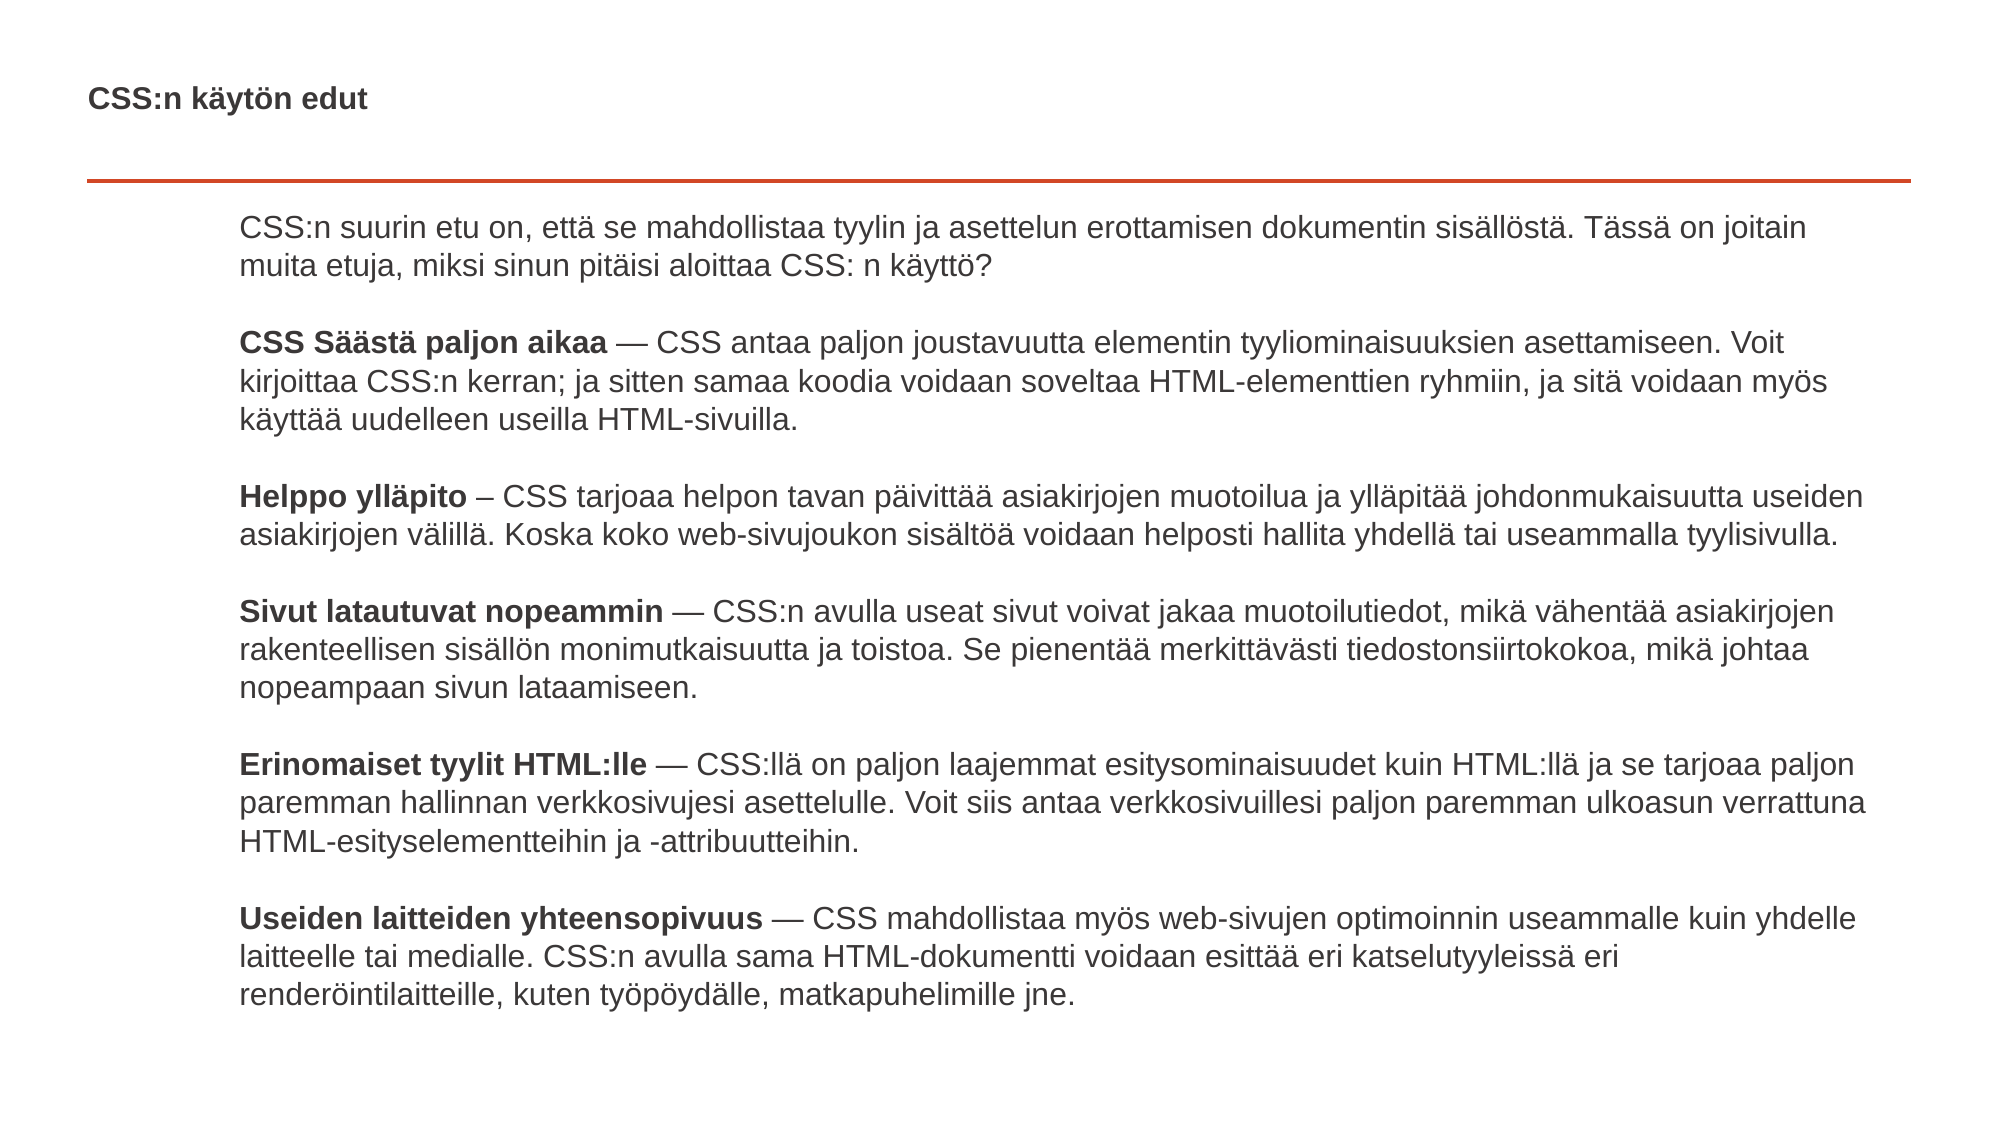

# CSS:n käytön edut
CSS:n suurin etu on, että se mahdollistaa tyylin ja asettelun erottamisen dokumentin sisällöstä. Tässä on joitain muita etuja, miksi sinun pitäisi aloittaa CSS: n käyttö?
CSS Säästä paljon aikaa — CSS antaa paljon joustavuutta elementin tyyliominaisuuksien asettamiseen. Voit kirjoittaa CSS:n kerran; ja sitten samaa koodia voidaan soveltaa HTML-elementtien ryhmiin, ja sitä voidaan myös käyttää uudelleen useilla HTML-sivuilla.
Helppo ylläpito – CSS tarjoaa helpon tavan päivittää asiakirjojen muotoilua ja ylläpitää johdonmukaisuutta useiden asiakirjojen välillä. Koska koko web-sivujoukon sisältöä voidaan helposti hallita yhdellä tai useammalla tyylisivulla.
Sivut latautuvat nopeammin — CSS:n avulla useat sivut voivat jakaa muotoilutiedot, mikä vähentää asiakirjojen rakenteellisen sisällön monimutkaisuutta ja toistoa. Se pienentää merkittävästi tiedostonsiirtokokoa, mikä johtaa nopeampaan sivun lataamiseen.
Erinomaiset tyylit HTML:lle — CSS:llä on paljon laajemmat esitysominaisuudet kuin HTML:llä ja se tarjoaa paljon paremman hallinnan verkkosivujesi asettelulle. Voit siis antaa verkkosivuillesi paljon paremman ulkoasun verrattuna HTML-esityselementteihin ja -attribuutteihin.
Useiden laitteiden yhteensopivuus — CSS mahdollistaa myös web-sivujen optimoinnin useammalle kuin yhdelle laitteelle tai medialle. CSS:n avulla sama HTML-dokumentti voidaan esittää eri katselutyyleissä eri renderöintilaitteille, kuten työpöydälle, matkapuhelimille jne.